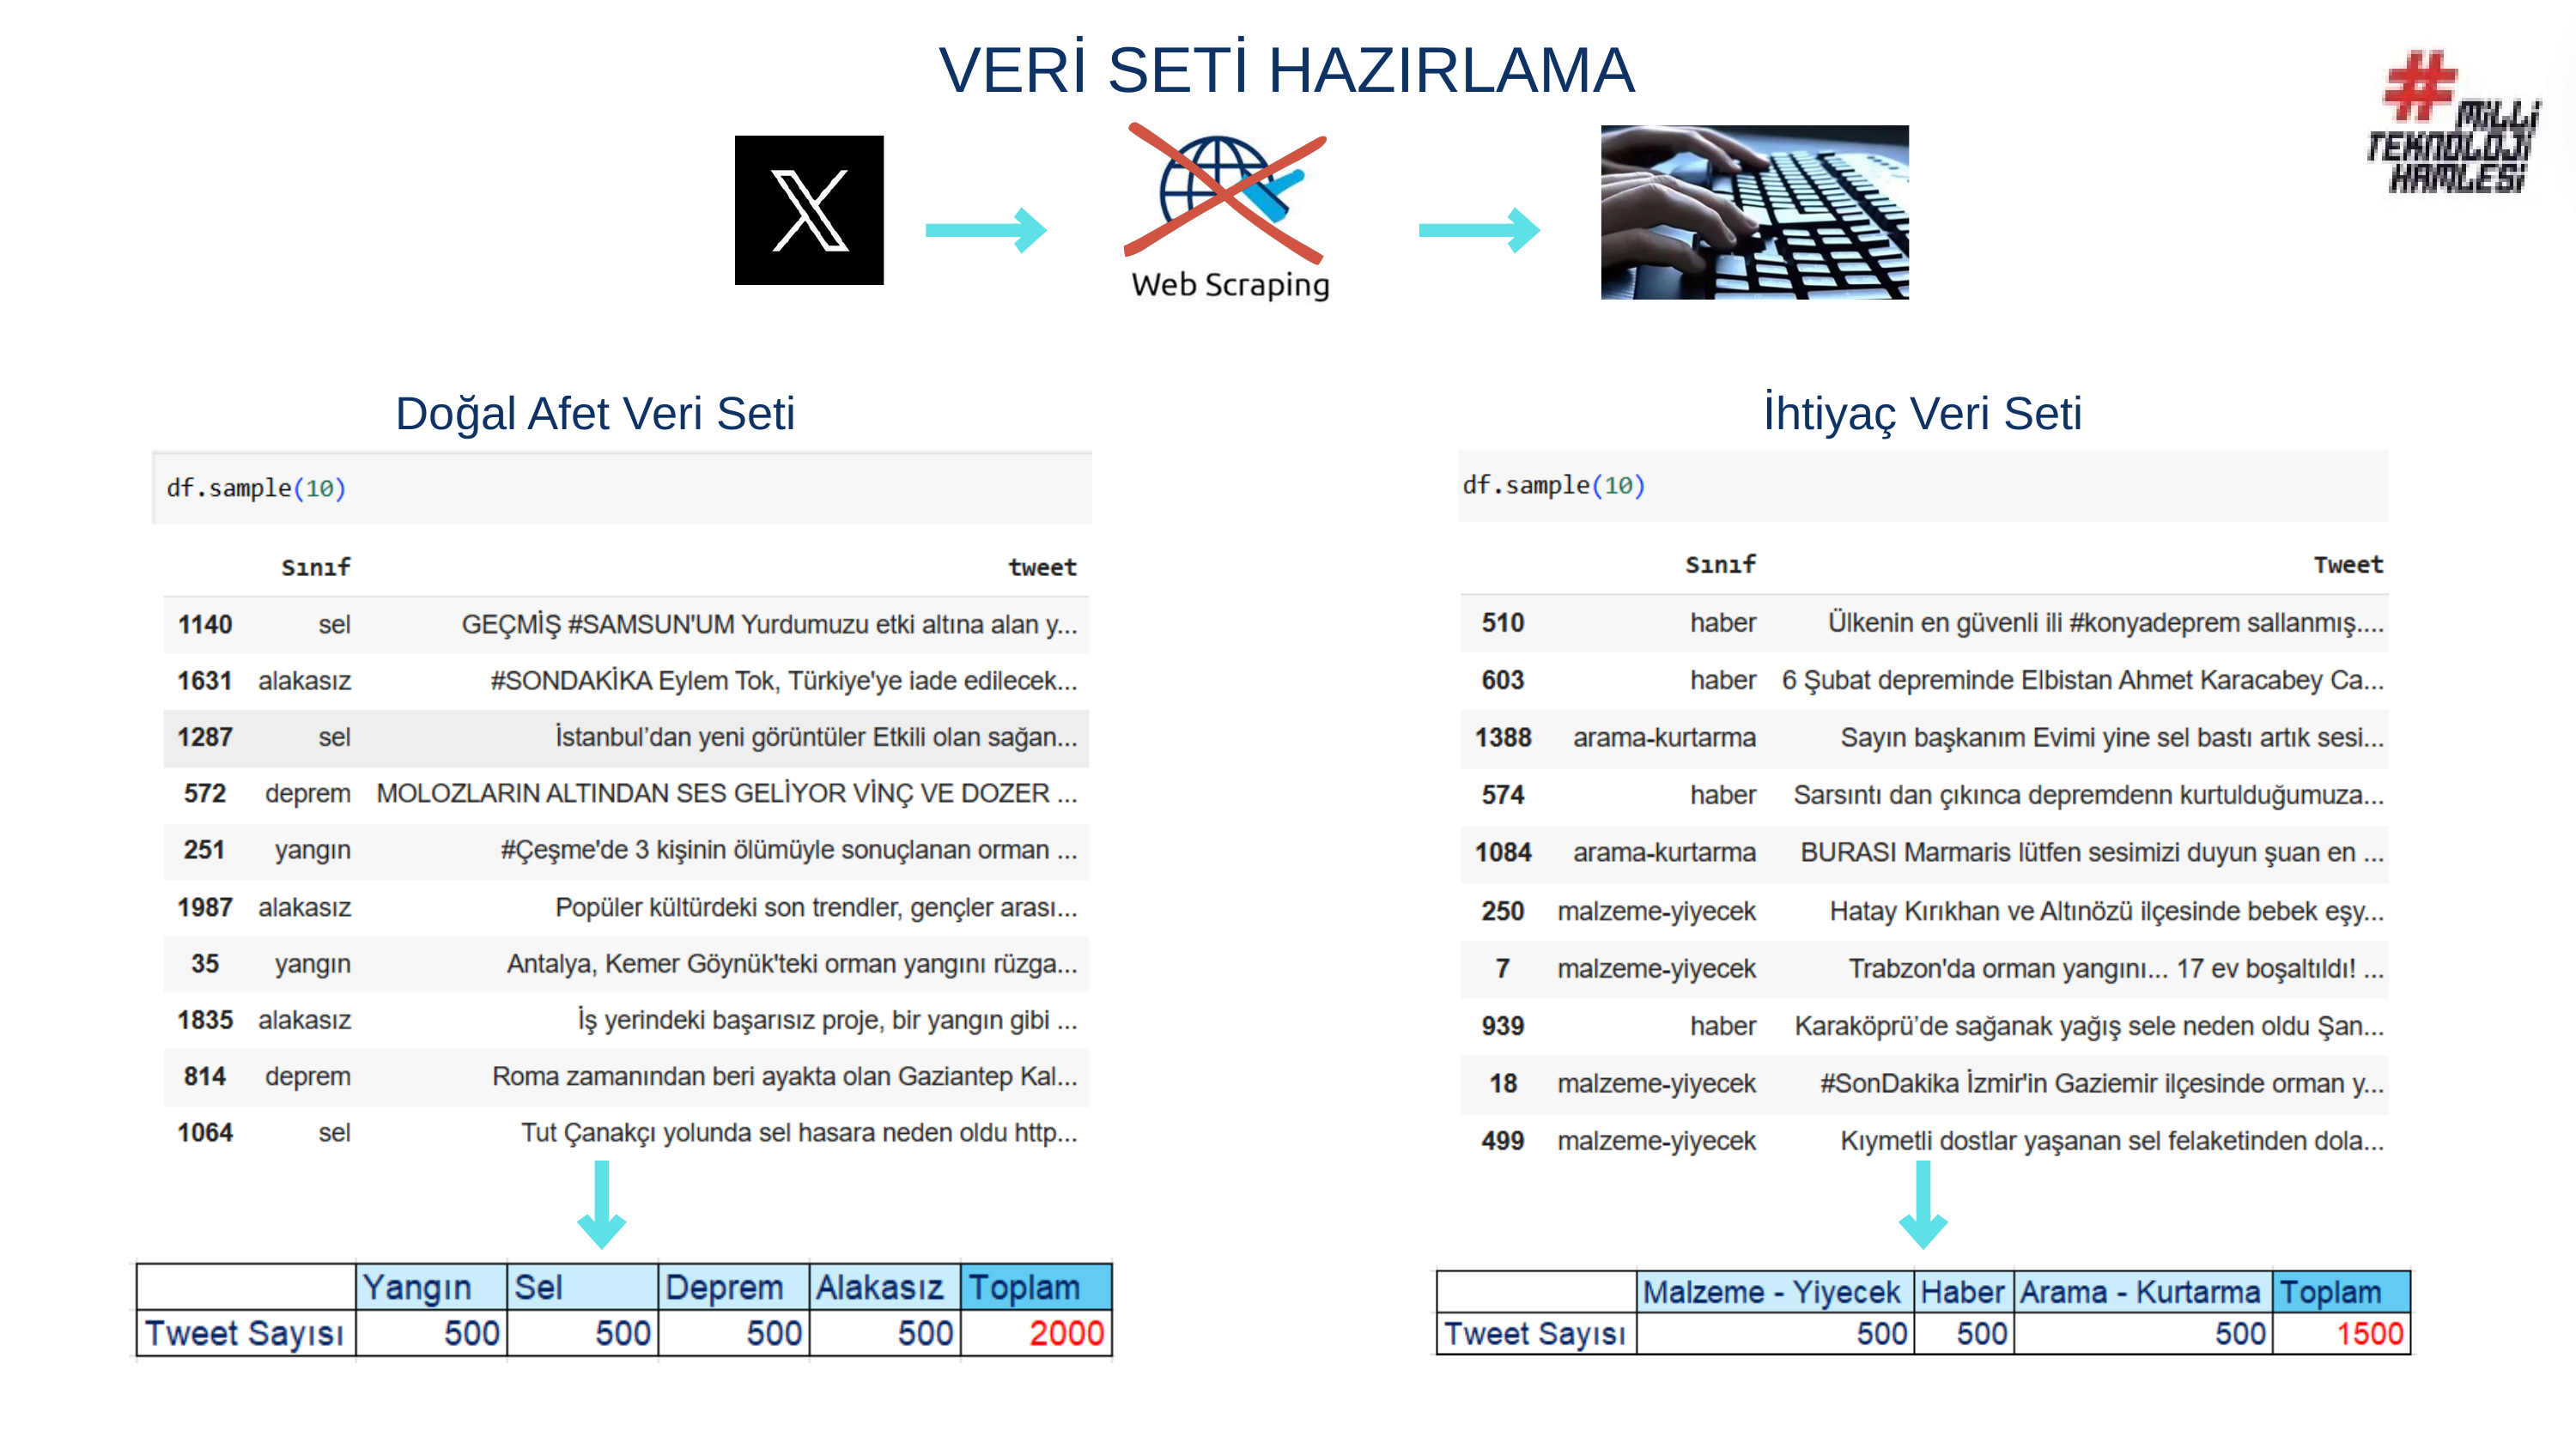

VERİ SETİ HAZIRLAMA

Doğal Afet Veri Seti
İhtiyaç Veri Seti